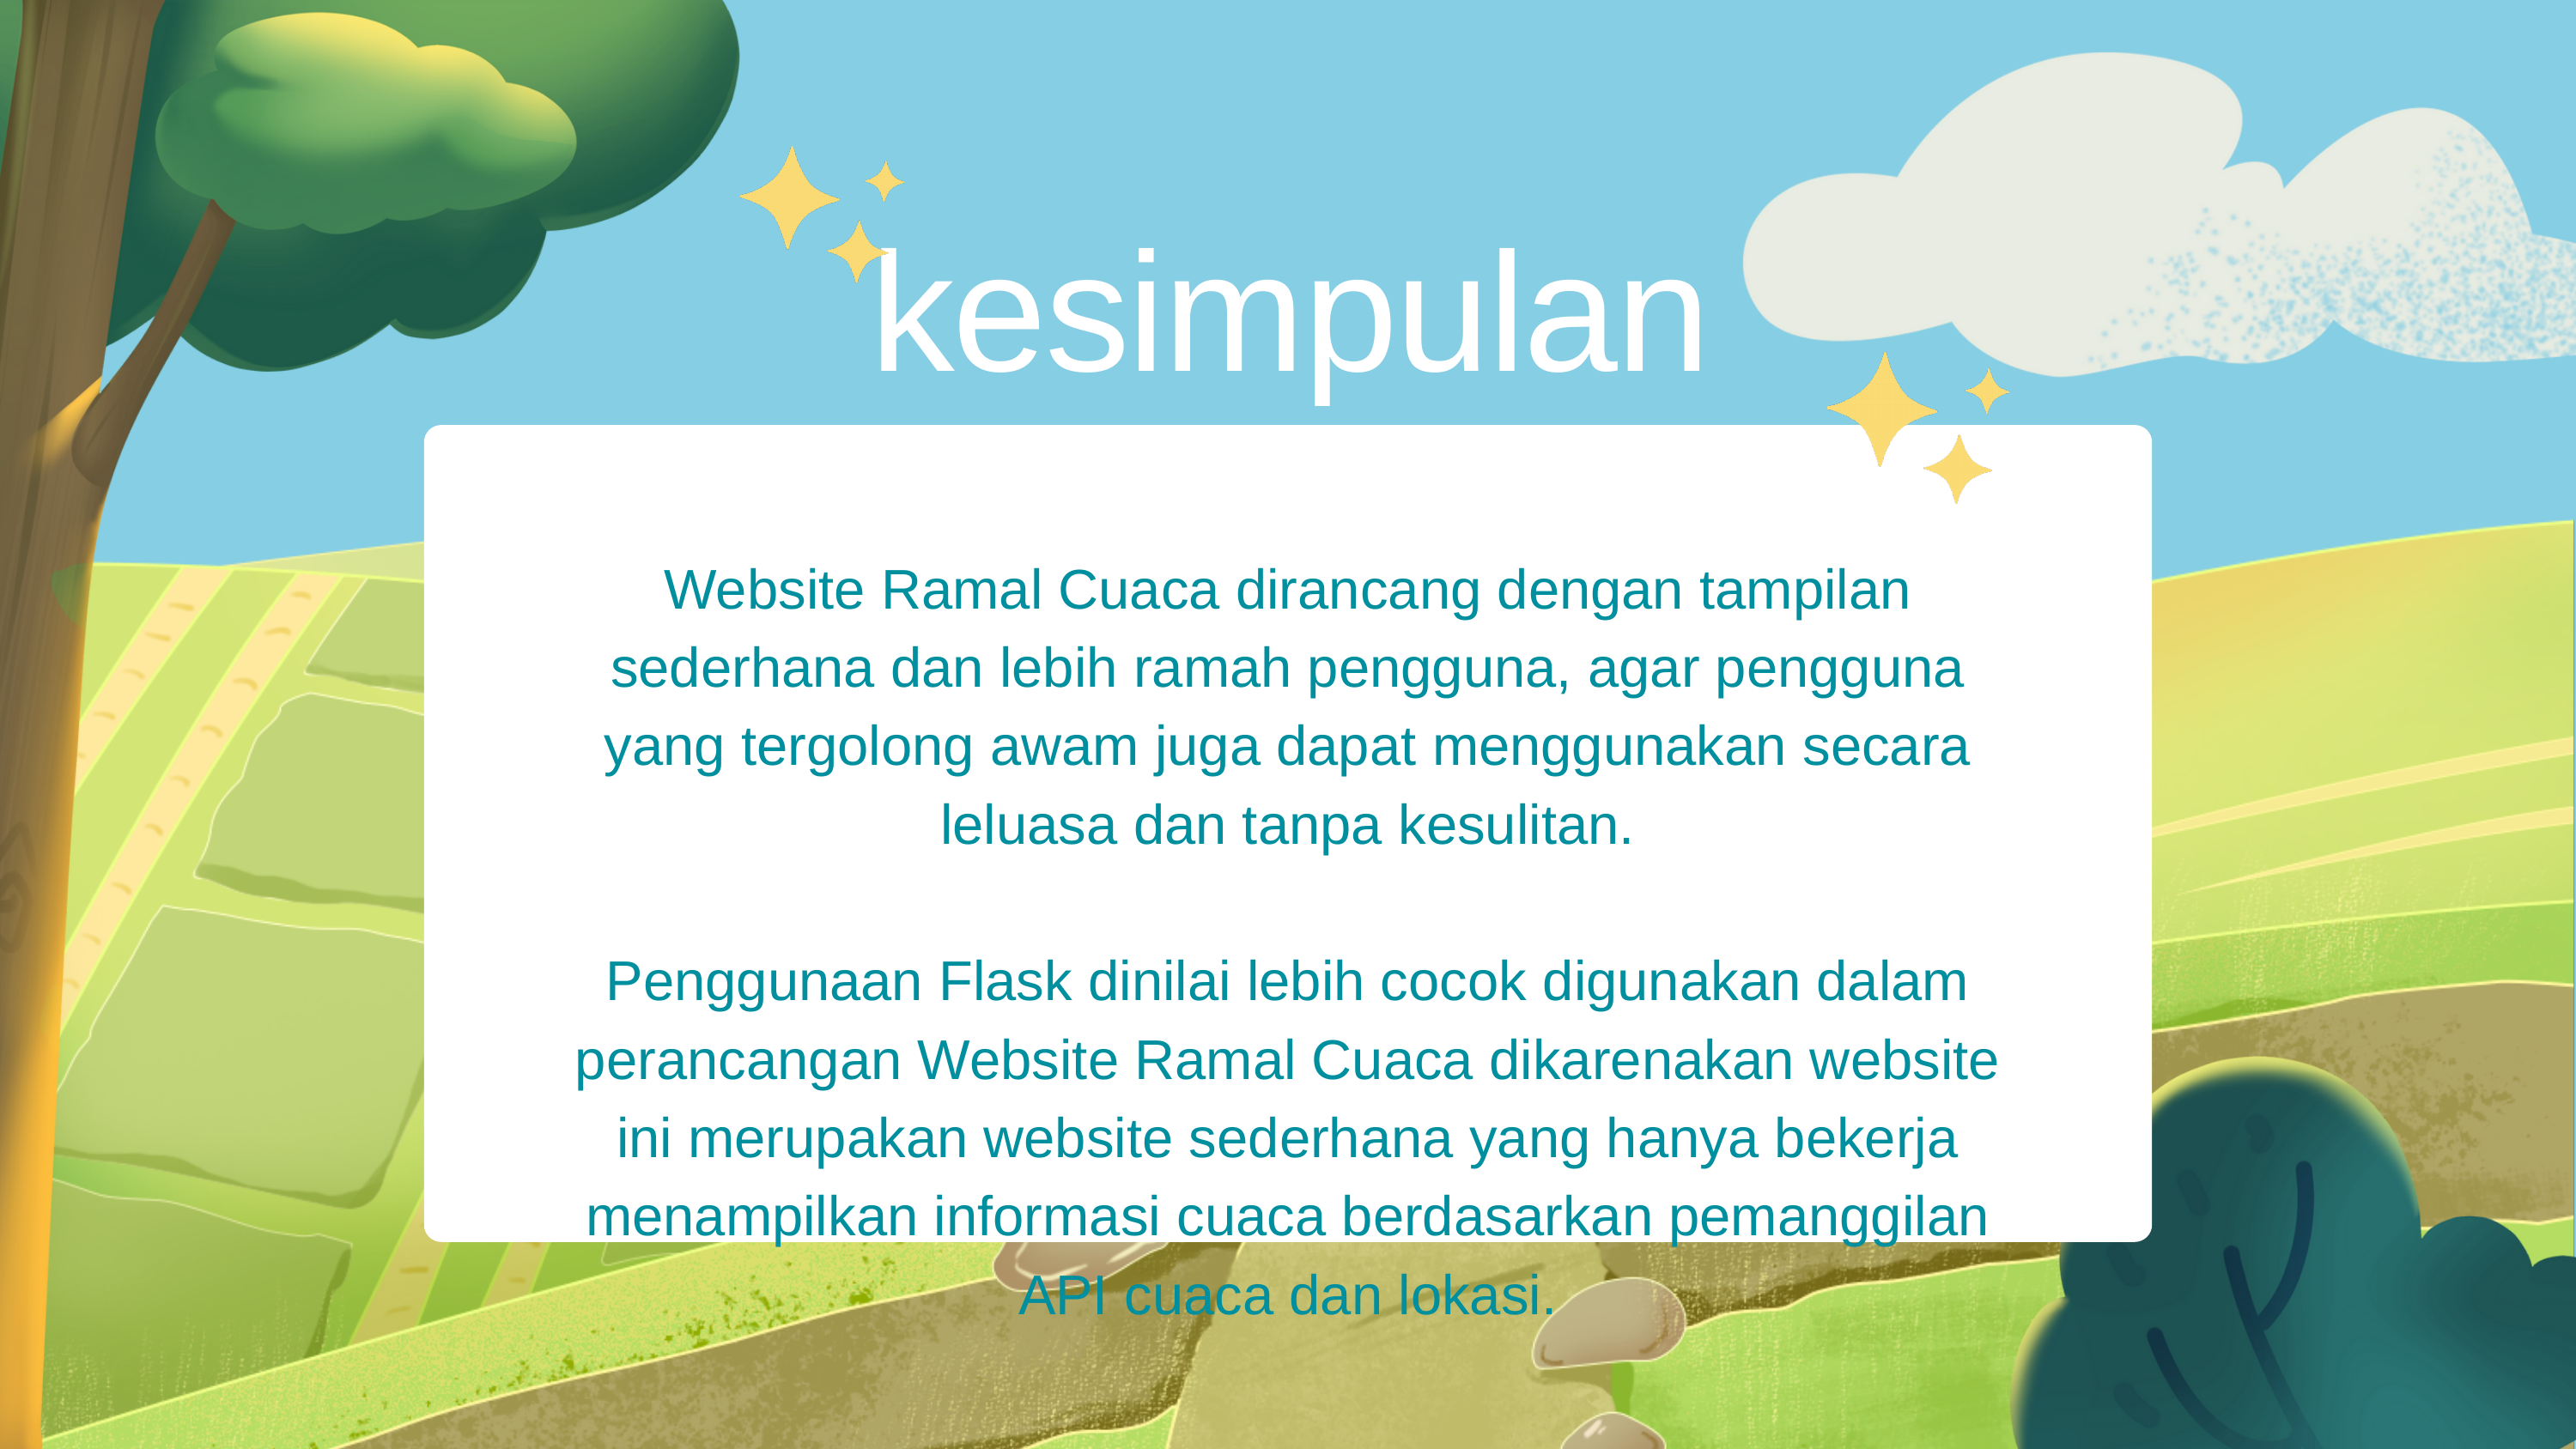

kesimpulan

Website Ramal Cuaca dirancang dengan tampilan sederhana dan lebih ramah pengguna, agar pengguna yang tergolong awam juga dapat menggunakan secara leluasa dan tanpa kesulitan.

Penggunaan Flask dinilai lebih cocok digunakan dalam perancangan Website Ramal Cuaca dikarenakan website ini merupakan website sederhana yang hanya bekerja menampilkan informasi cuaca berdasarkan pemanggilan API cuaca dan lokasi.